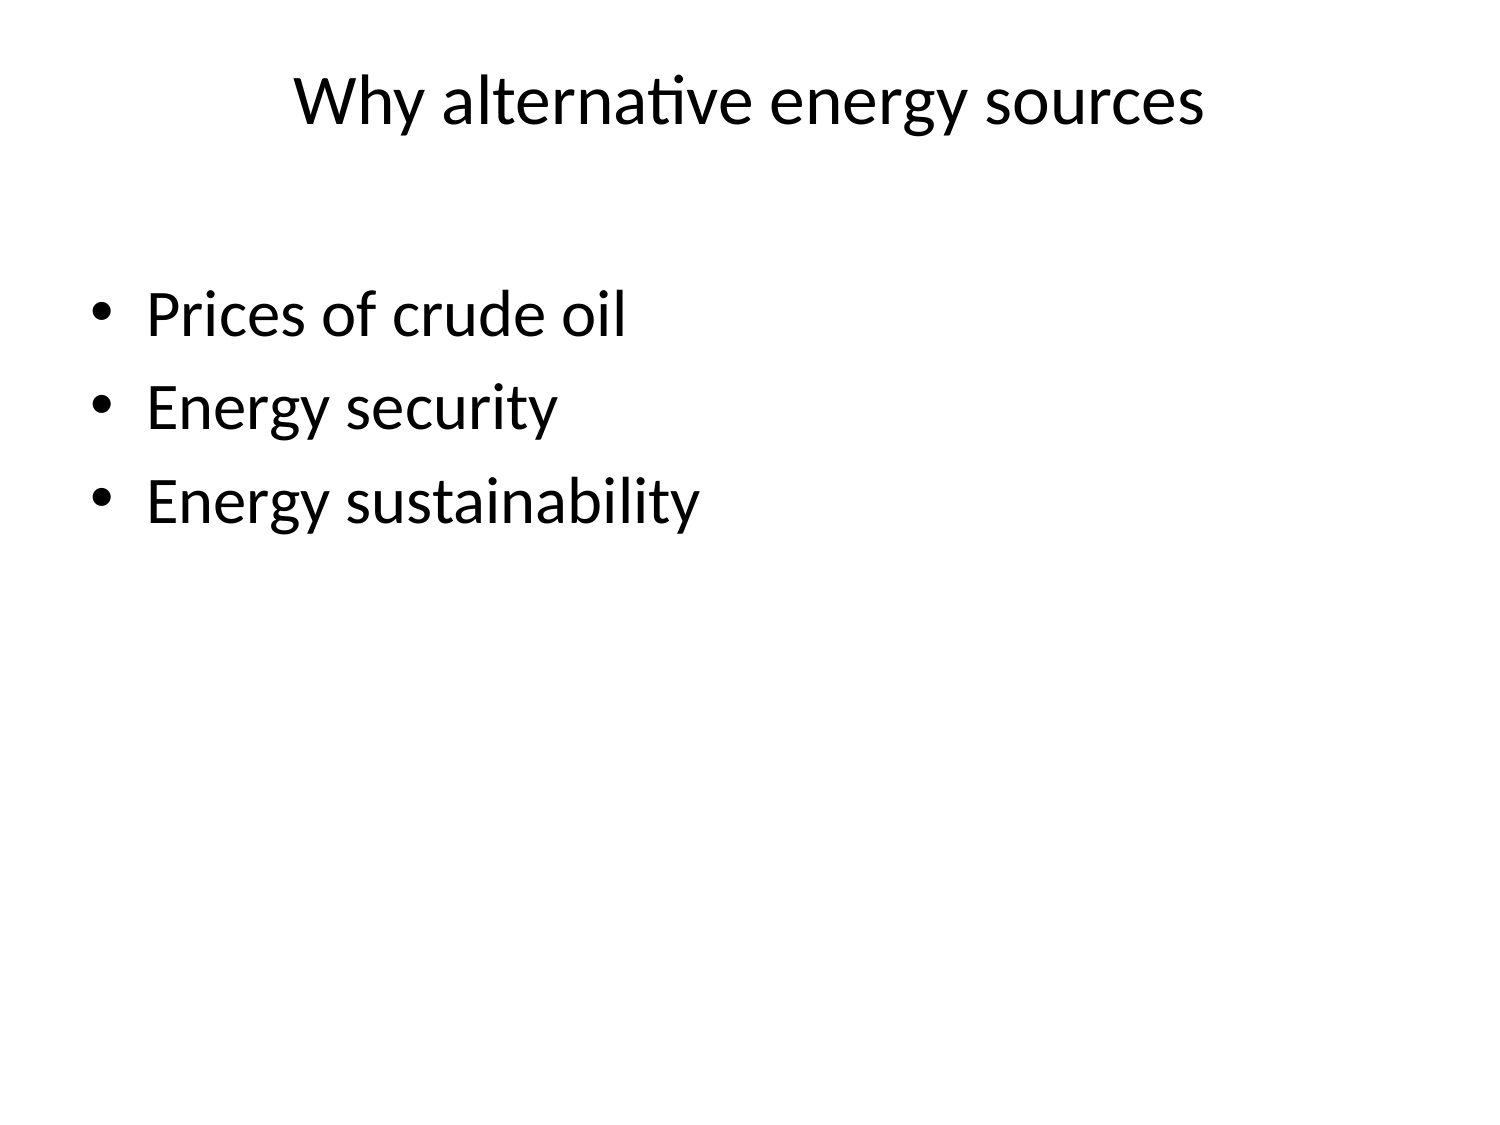

# Why alternative energy sources
Prices of crude oil
Energy security
Energy sustainability